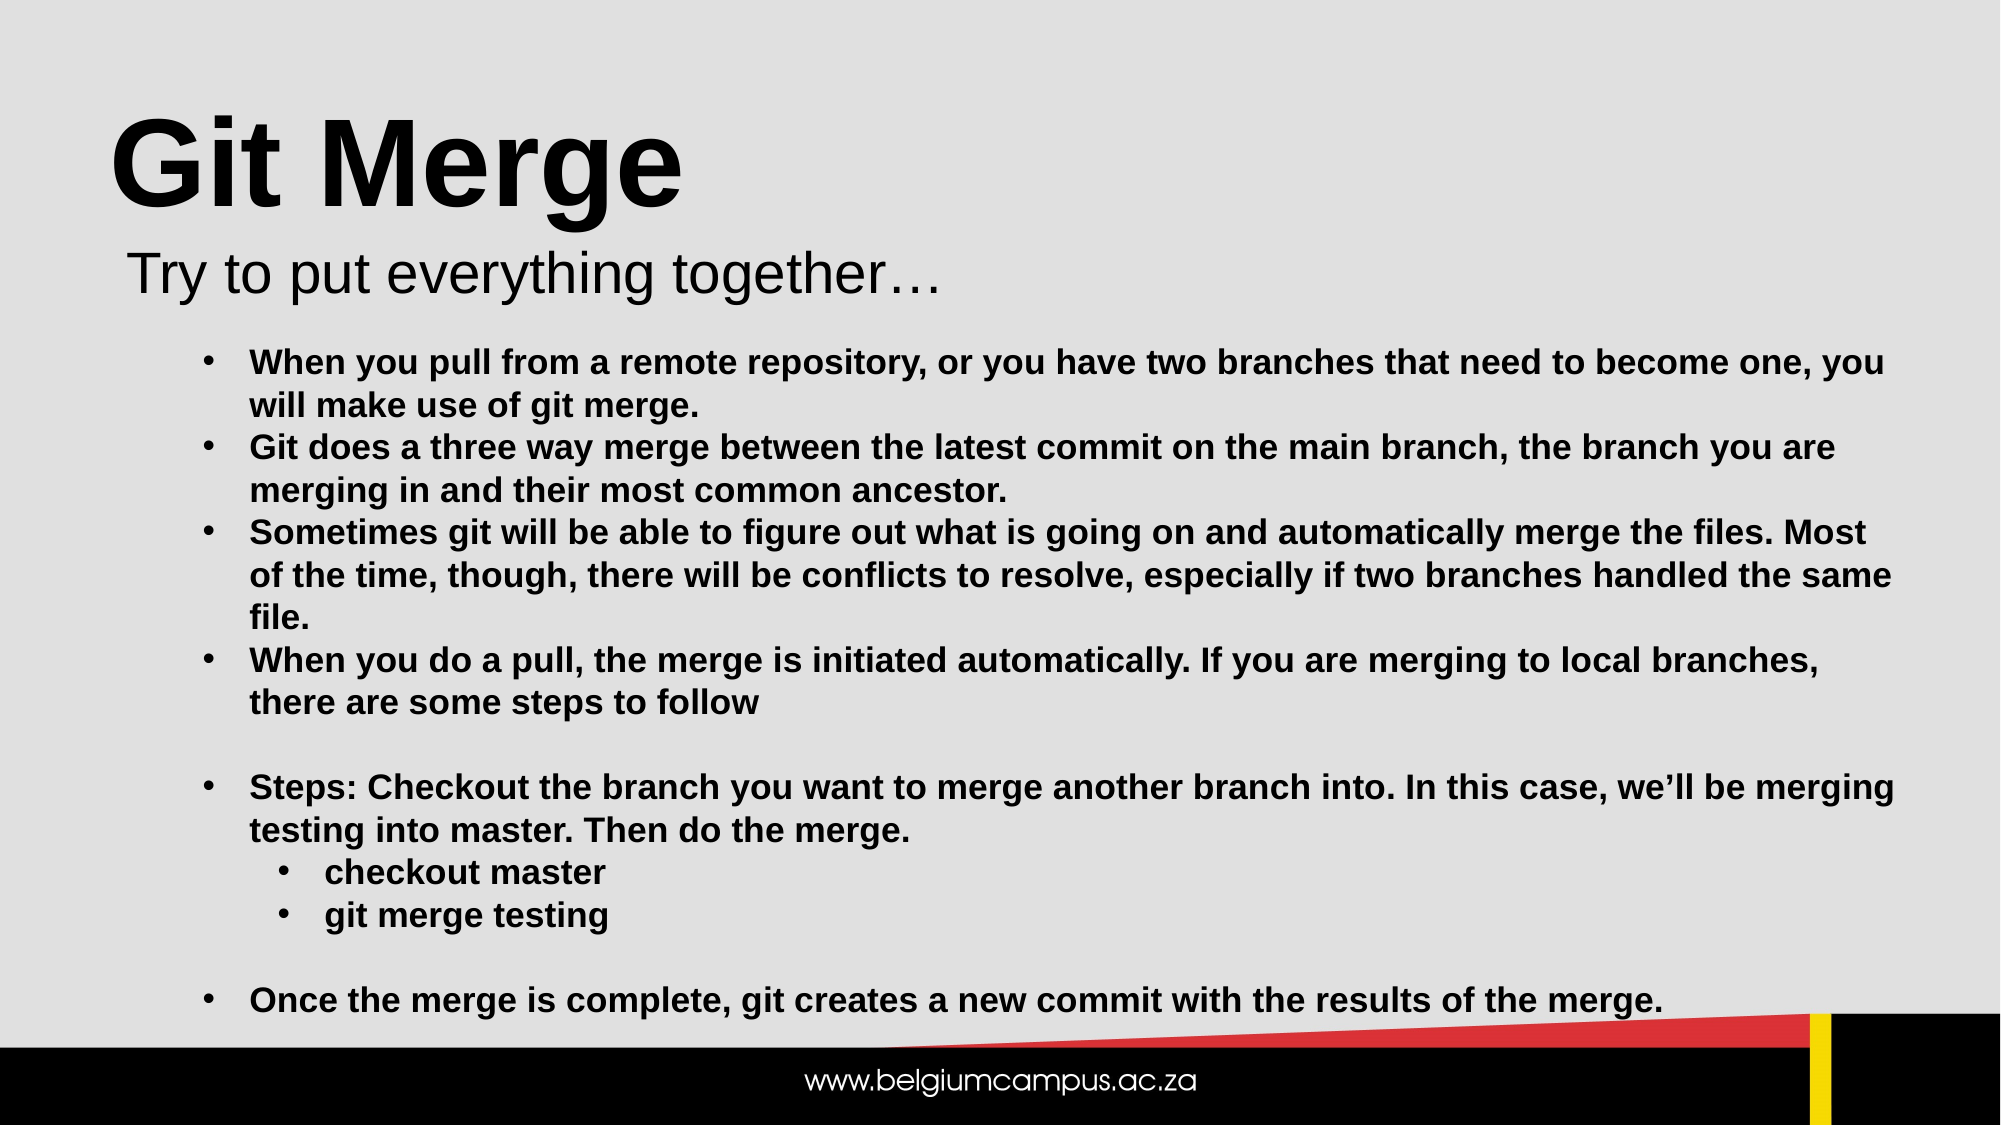

# Git Merge
Try to put everything together…
When you pull from a remote repository, or you have two branches that need to become one, you will make use of git merge.
Git does a three way merge between the latest commit on the main branch, the branch you are merging in and their most common ancestor.
Sometimes git will be able to figure out what is going on and automatically merge the files. Most of the time, though, there will be conflicts to resolve, especially if two branches handled the same file.
When you do a pull, the merge is initiated automatically. If you are merging to local branches, there are some steps to follow

Steps: Checkout the branch you want to merge another branch into. In this case, we’ll be merging testing into master. Then do the merge.
checkout master
git merge testing

Once the merge is complete, git creates a new commit with the results of the merge.